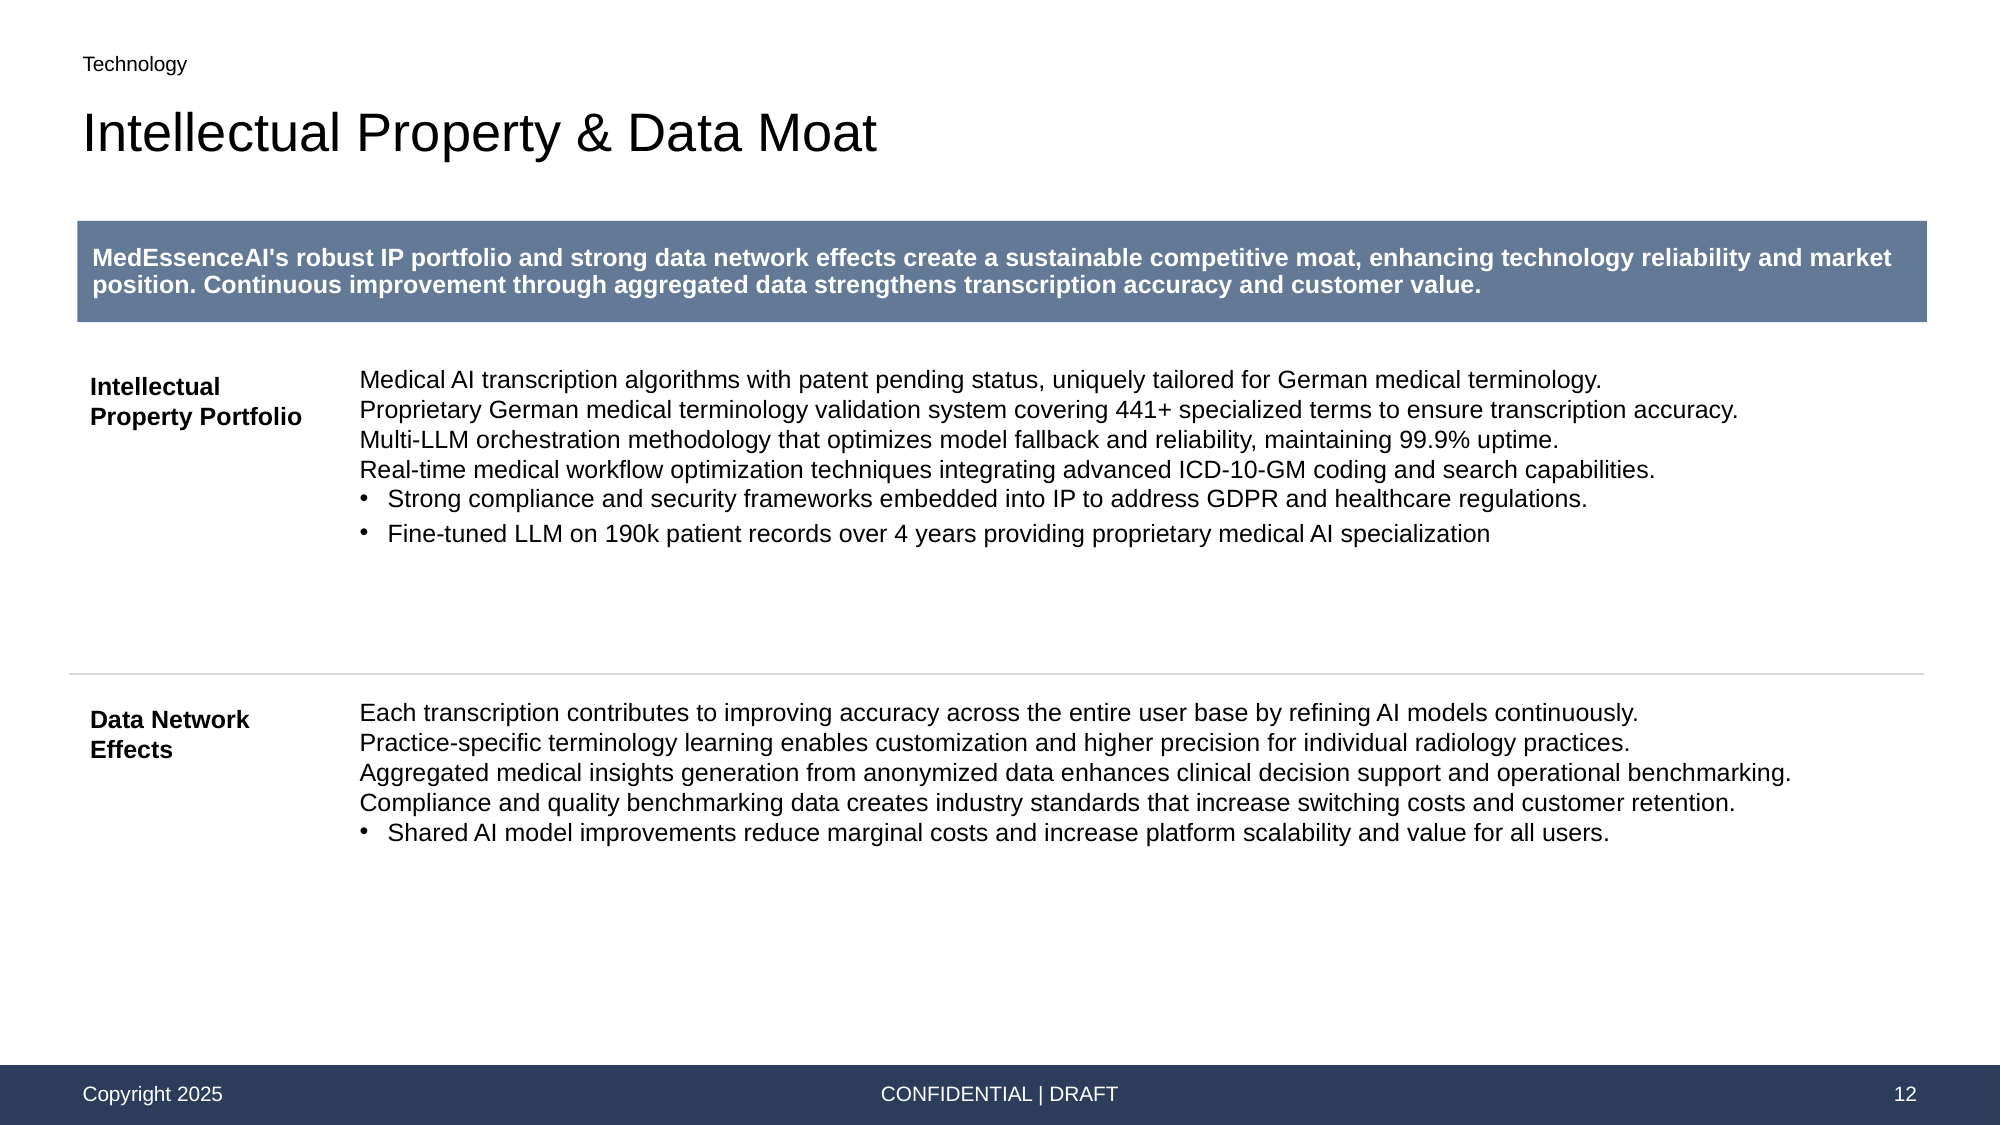

Technology
# Intellectual Property & Data Moat
MedEssenceAI's robust IP portfolio and strong data network effects create a sustainable competitive moat, enhancing technology reliability and market position. Continuous improvement through aggregated data strengthens transcription accuracy and customer value.
Intellectual Property Portfolio
Medical AI transcription algorithms with patent pending status, uniquely tailored for German medical terminology.
Proprietary German medical terminology validation system covering 441+ specialized terms to ensure transcription accuracy.
Multi-LLM orchestration methodology that optimizes model fallback and reliability, maintaining 99.9% uptime.
Real-time medical workflow optimization techniques integrating advanced ICD-10-GM coding and search capabilities.
Strong compliance and security frameworks embedded into IP to address GDPR and healthcare regulations.
Fine-tuned LLM on 190k patient records over 4 years providing proprietary medical AI specialization
Data Network Effects
Each transcription contributes to improving accuracy across the entire user base by refining AI models continuously.
Practice-specific terminology learning enables customization and higher precision for individual radiology practices.
Aggregated medical insights generation from anonymized data enhances clinical decision support and operational benchmarking.
Compliance and quality benchmarking data creates industry standards that increase switching costs and customer retention.
Shared AI model improvements reduce marginal costs and increase platform scalability and value for all users.
CONFIDENTIAL | DRAFT
12